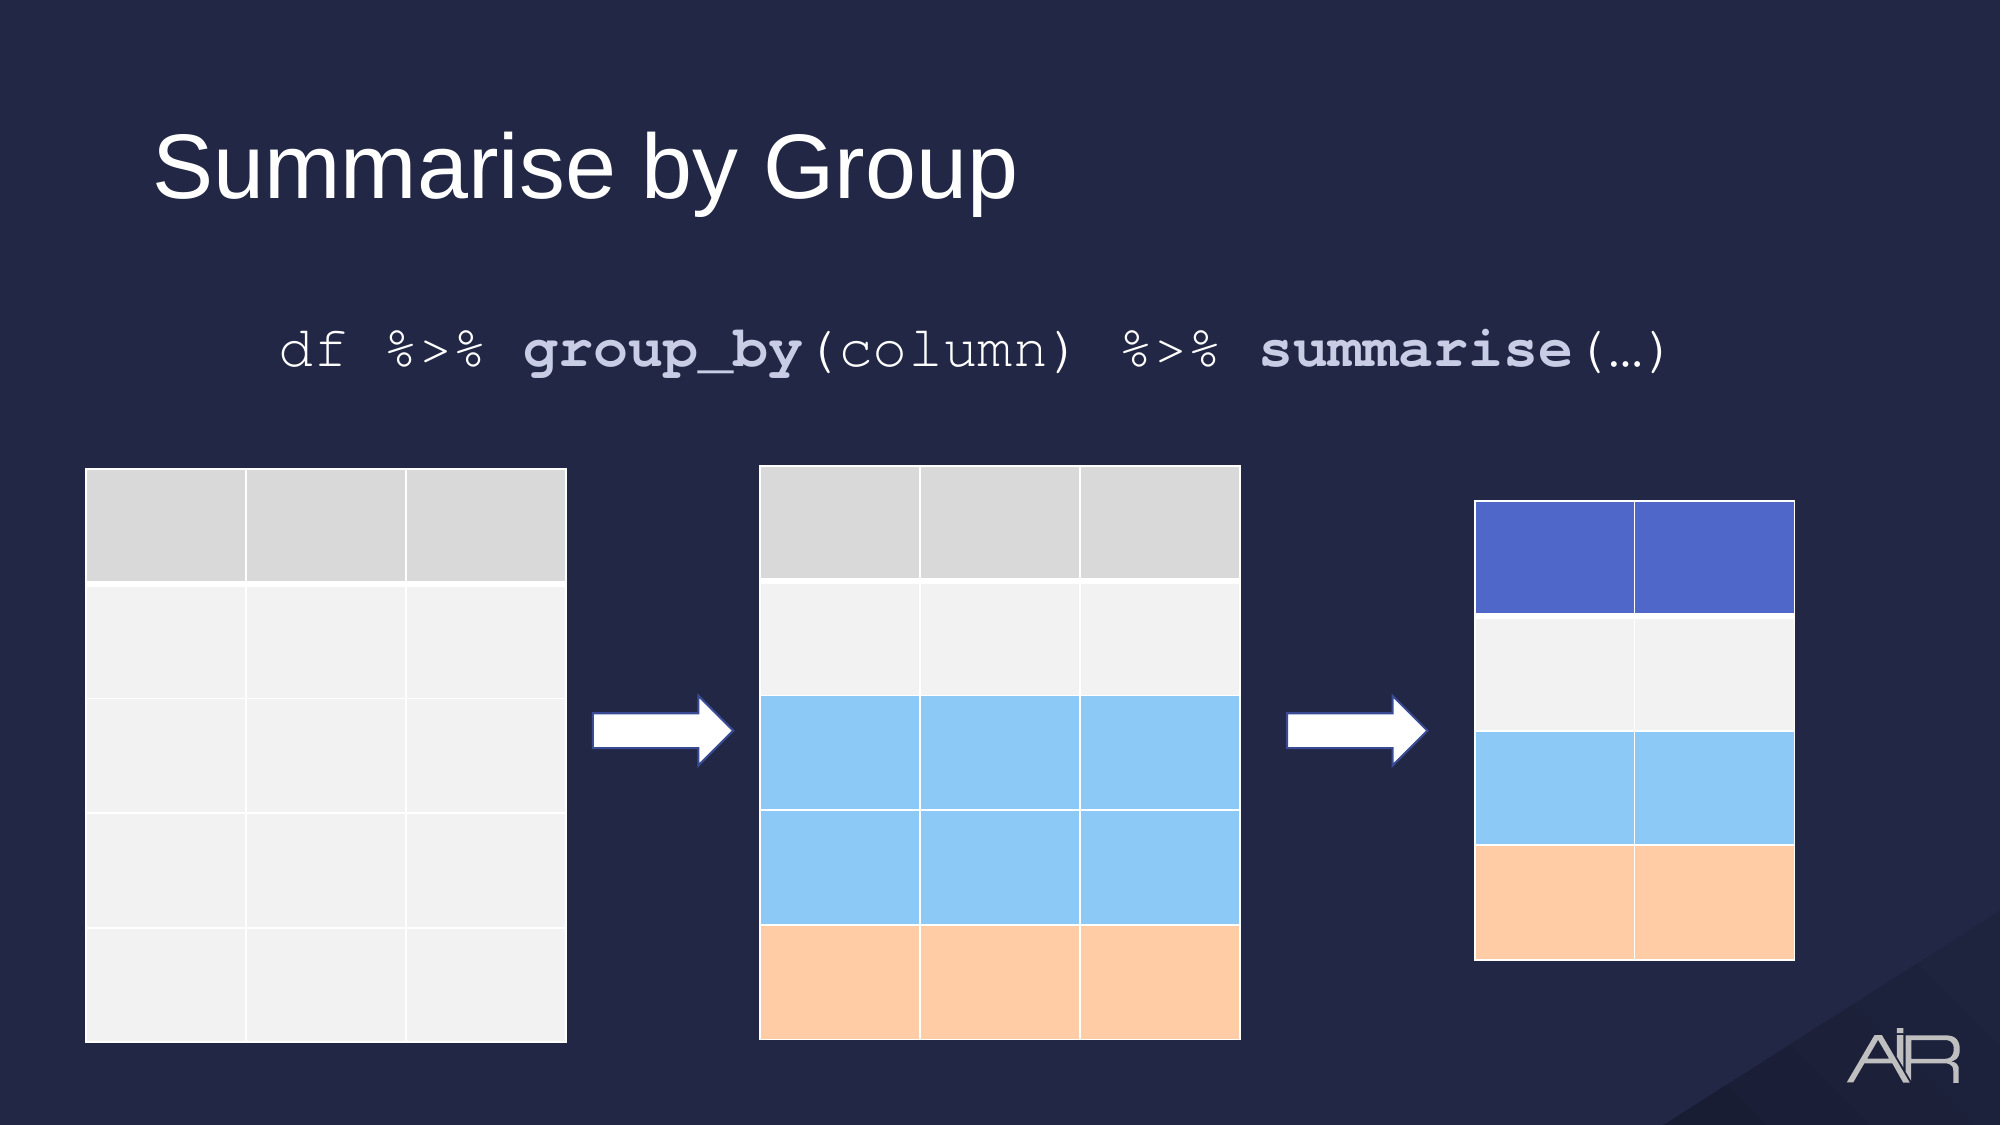

# Summarise by Group
df %>% group_by(column) %>% summarise(…)
|  |  |  |
| --- | --- | --- |
|  |  |  |
|  |  |  |
|  |  |  |
|  |  |  |
|  |  |  |
| --- | --- | --- |
|  |  |  |
|  |  |  |
|  |  |  |
|  |  |  |
|  |  |
| --- | --- |
|  |  |
|  |  |
|  |  |